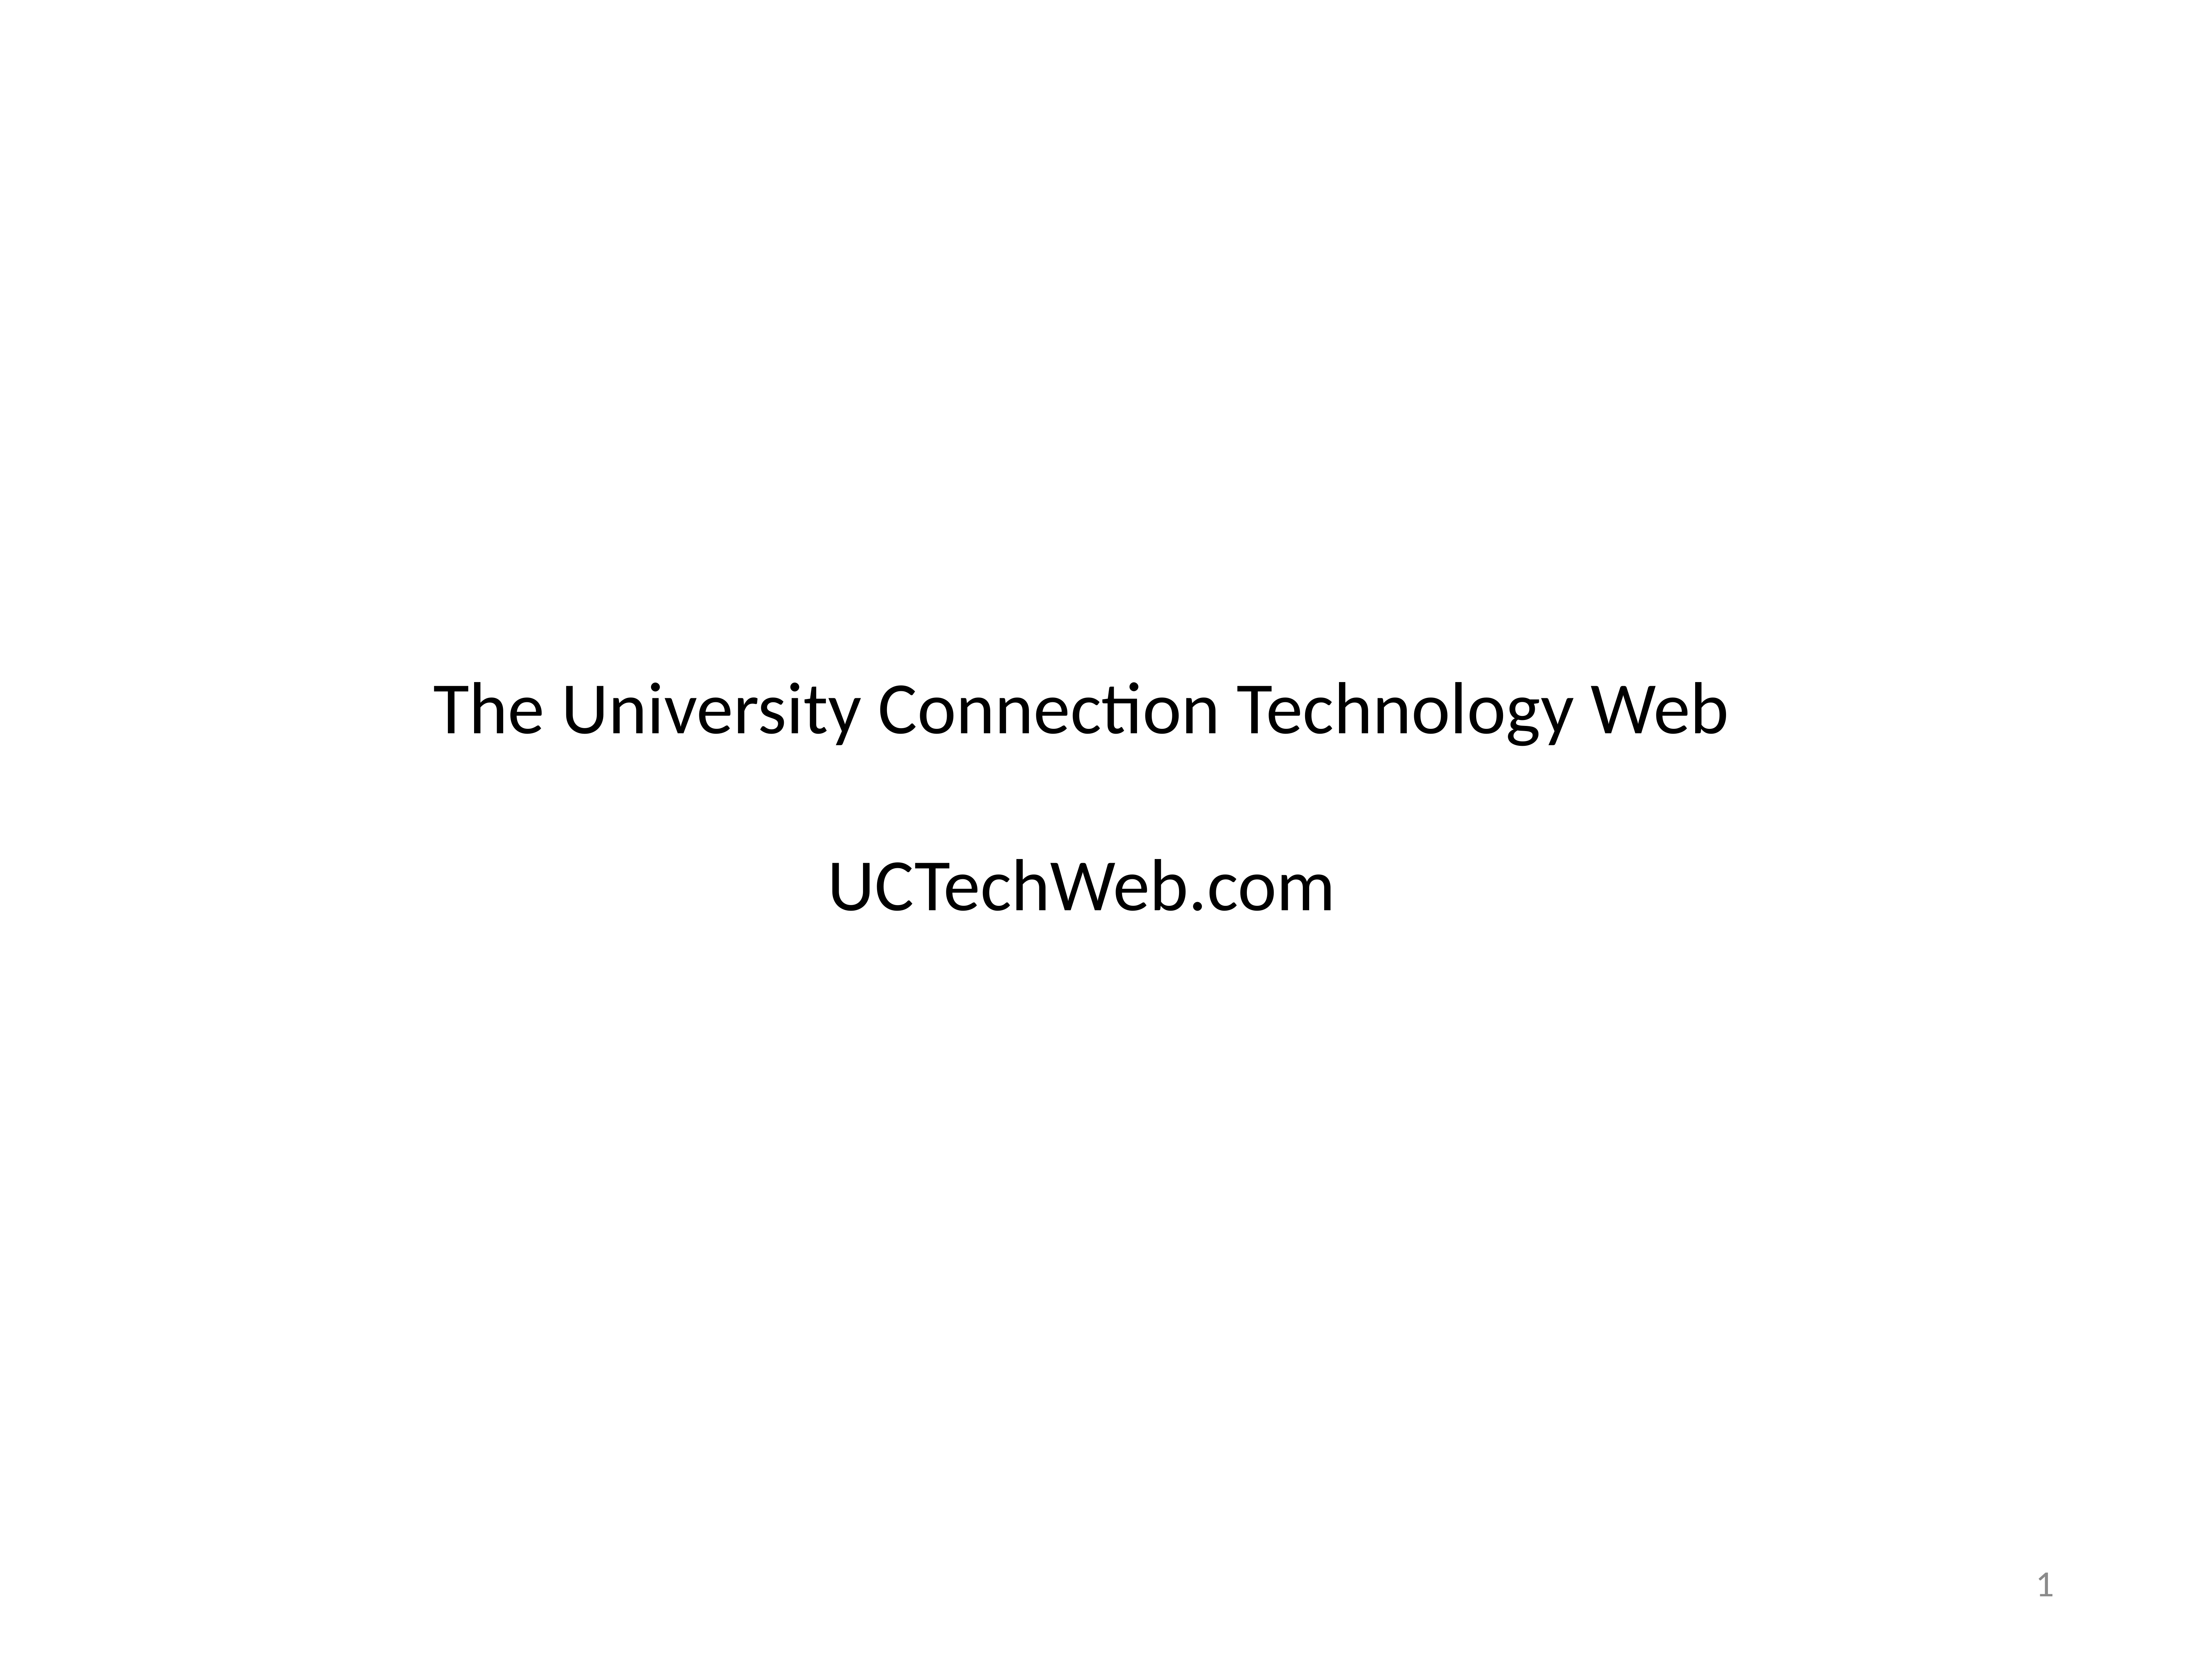

The University Connection Technology Web

UCTechWeb.com

1